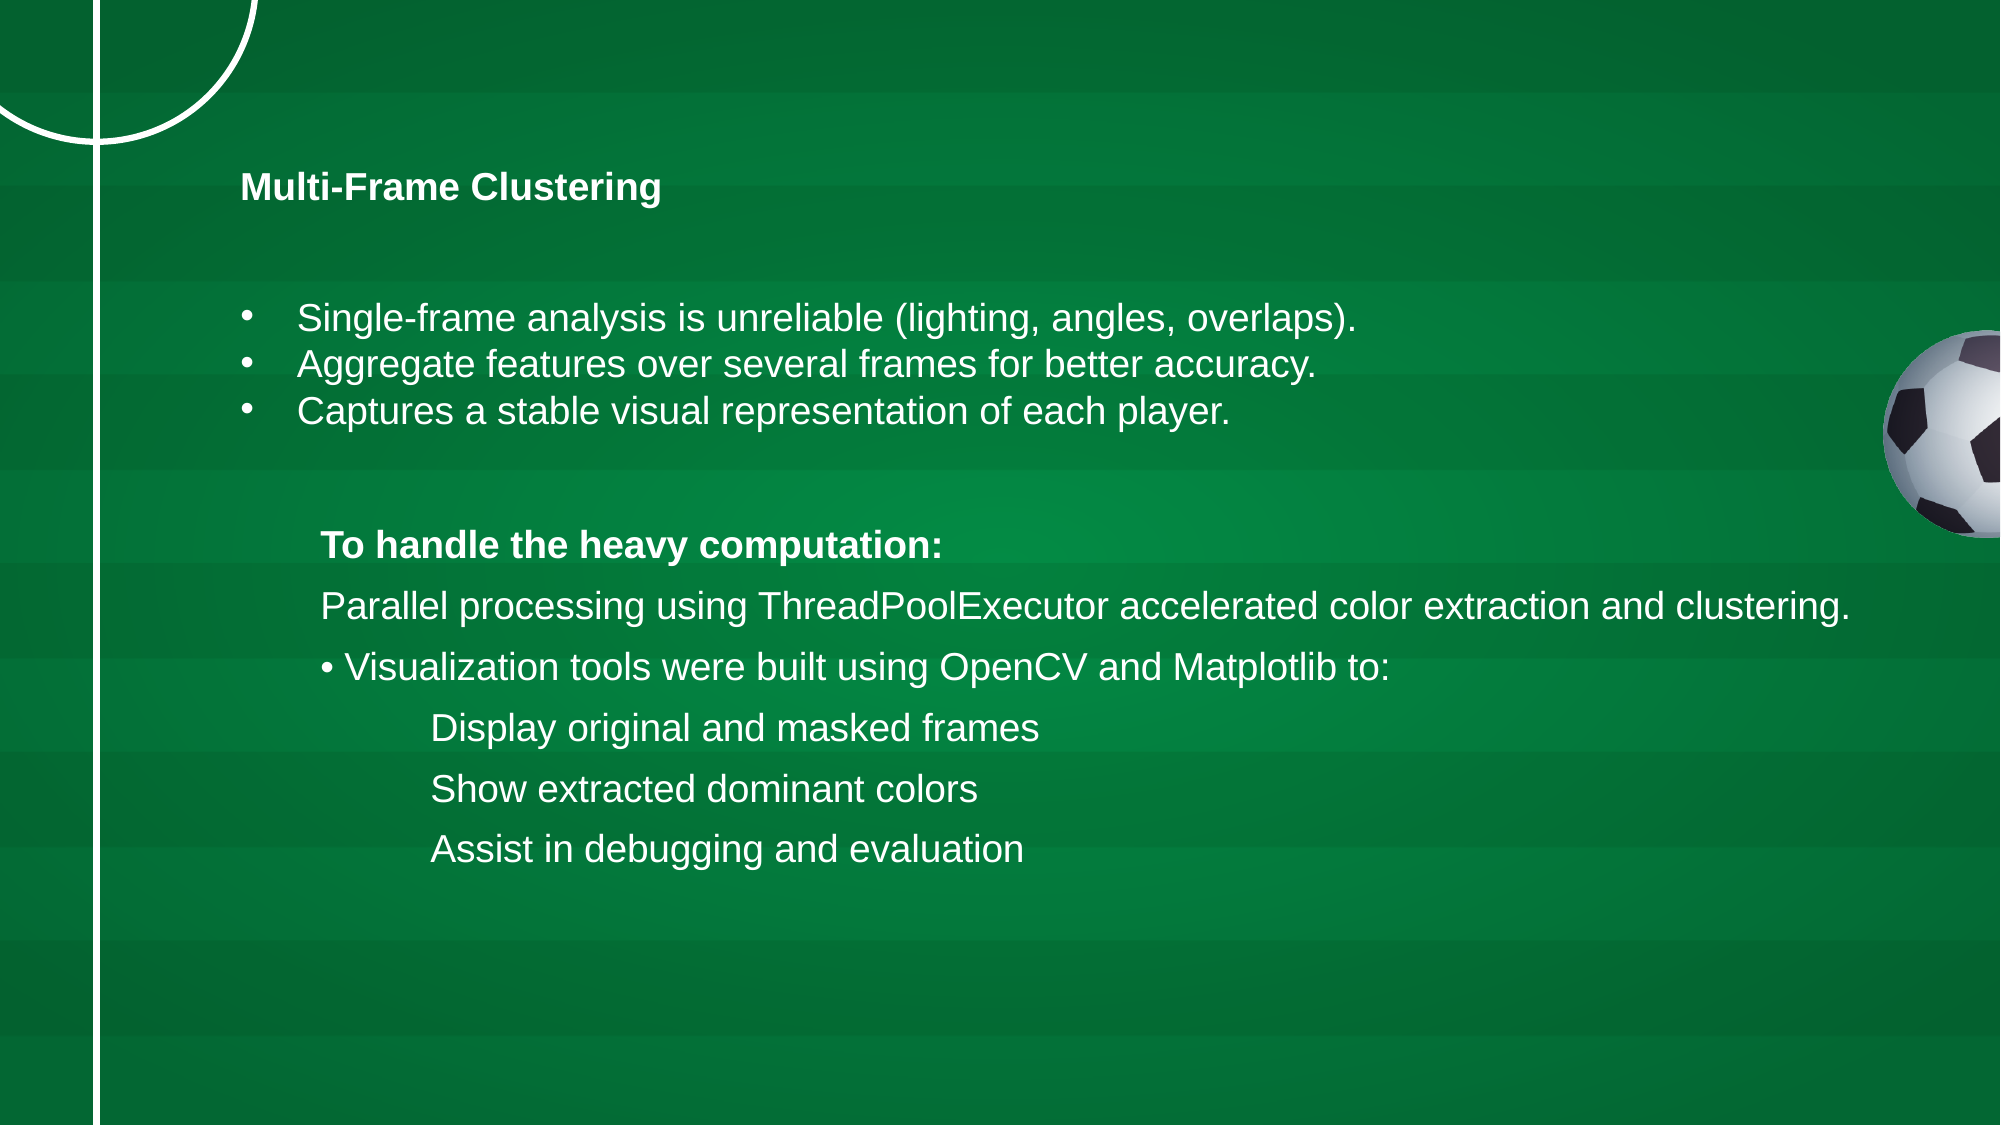

Multi-Frame Clustering
    Single-frame analysis is unreliable (lighting, angles, overlaps).
    Aggregate features over several frames for better accuracy.
    Captures a stable visual representation of each player.
To handle the heavy computation:
Parallel processing using ThreadPoolExecutor accelerated color extraction and clustering.
• Visualization tools were built using OpenCV and Matplotlib to:
	Display original and masked frames
	Show extracted dominant colors
	Assist in debugging and evaluation